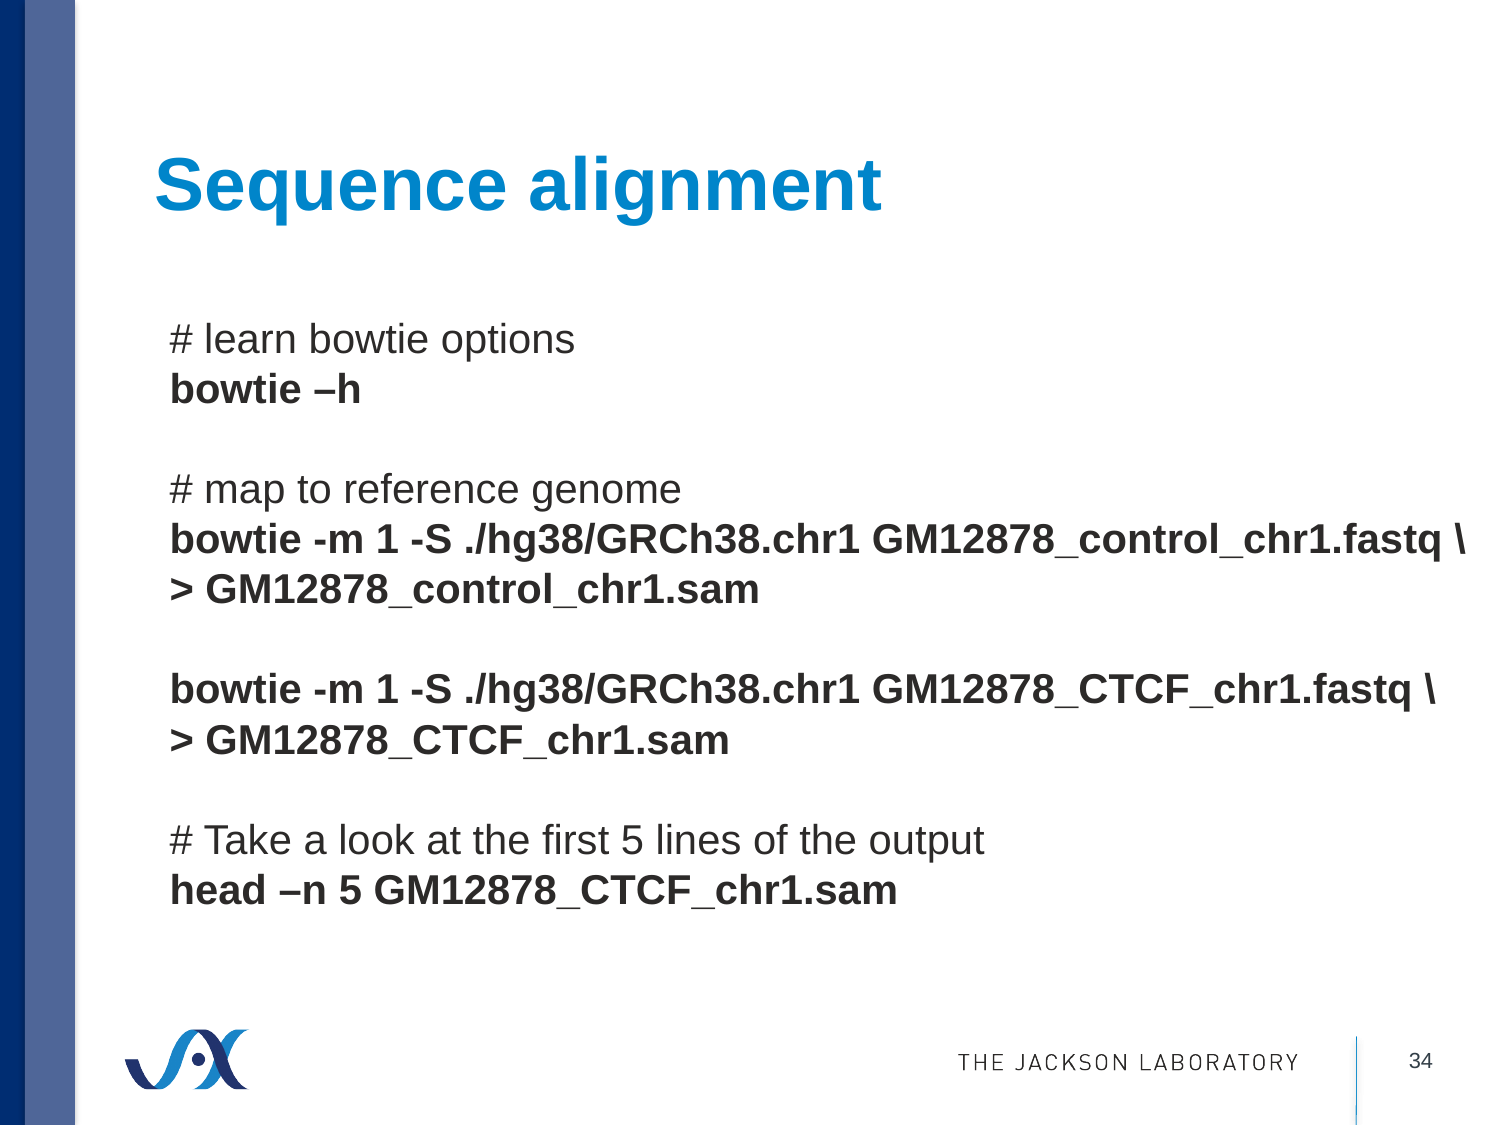

# Sequence alignment
# learn bowtie options
bowtie –h

# map to reference genome
bowtie -m 1 -S ./hg38/GRCh38.chr1 GM12878_control_chr1.fastq \
> GM12878_control_chr1.sam

bowtie -m 1 -S ./hg38/GRCh38.chr1 GM12878_CTCF_chr1.fastq \
> GM12878_CTCF_chr1.sam

# Take a look at the first 5 lines of the output
head –n 5 GM12878_CTCF_chr1.sam

34